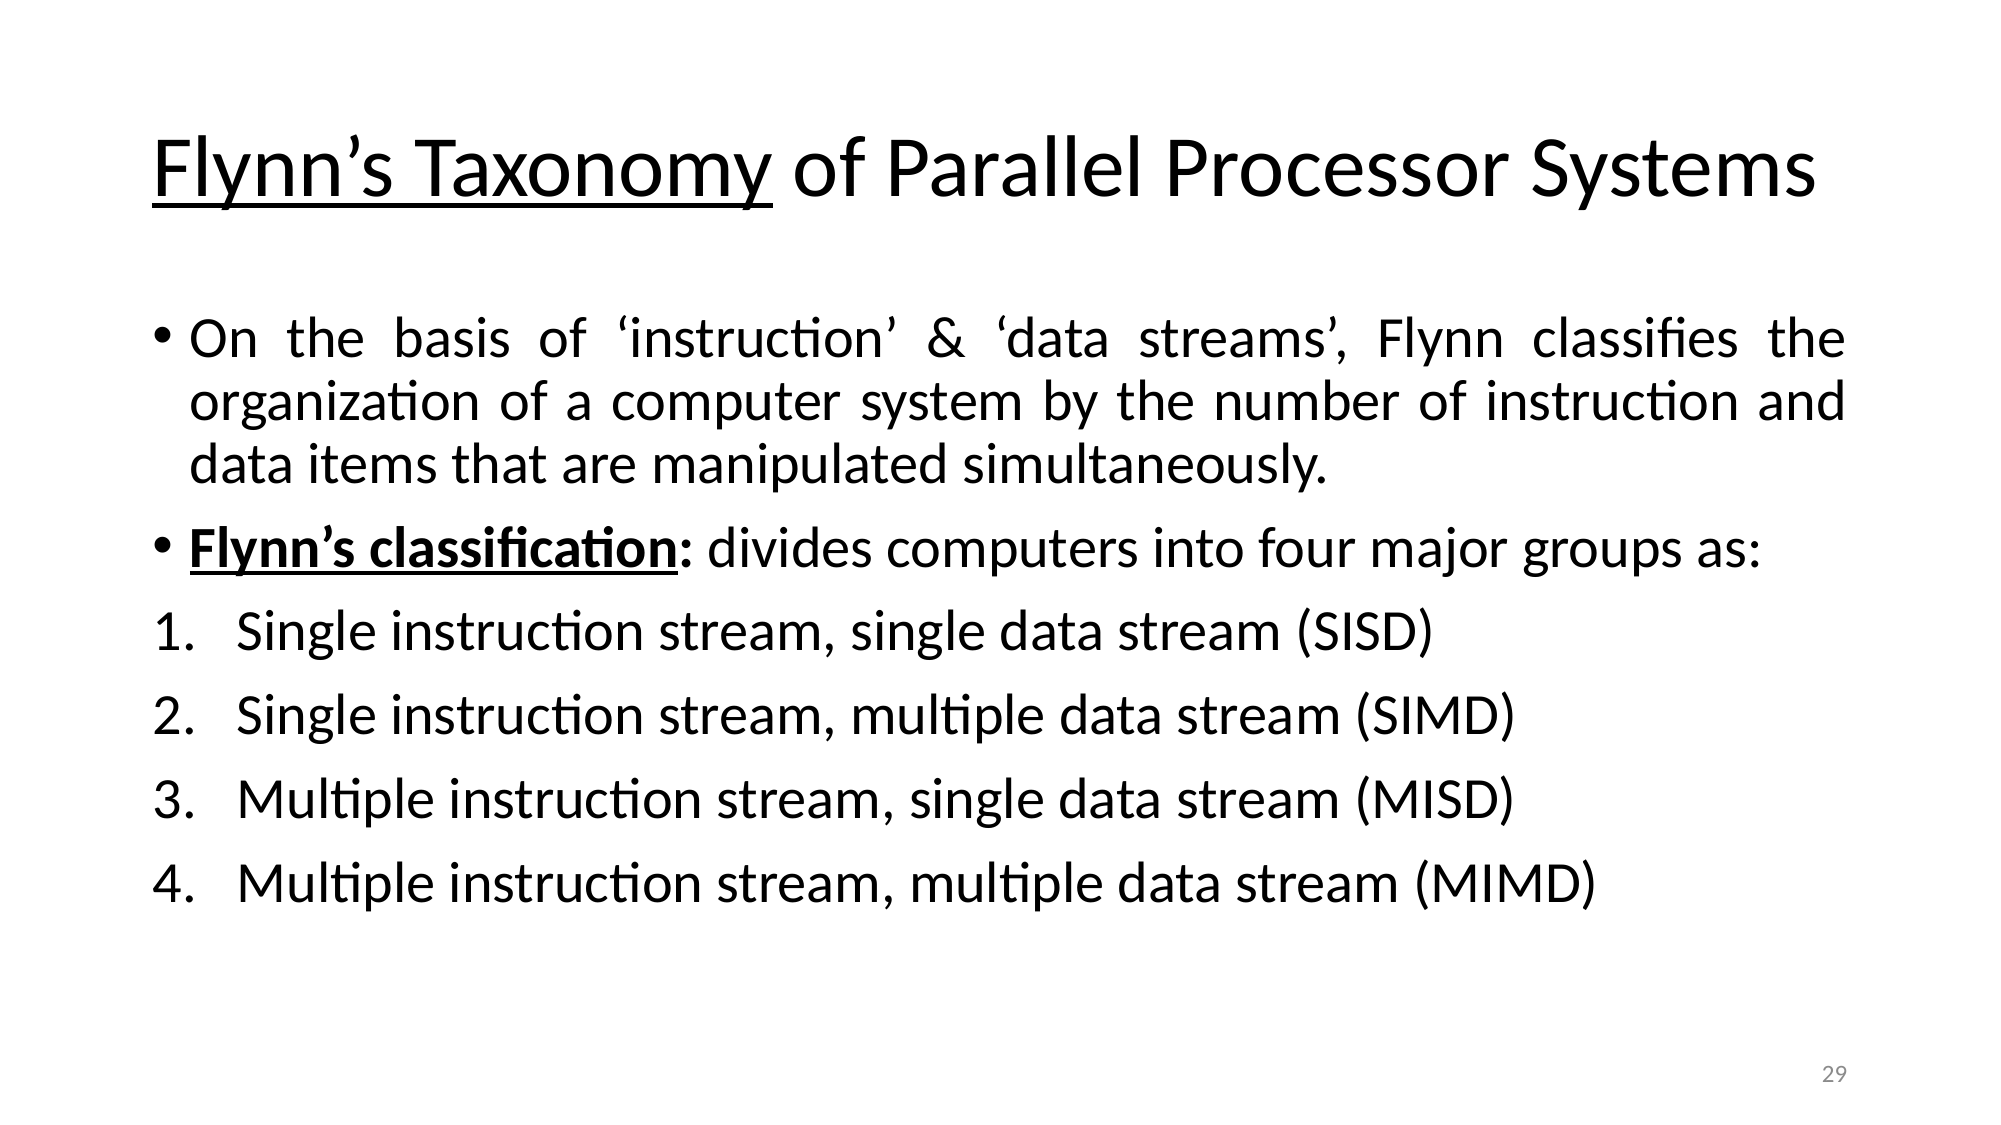

# Flynn’s Taxonomy of Parallel Processor Systems
On the basis of ‘instruction’ & ‘data streams’, Flynn classifies the organization of a computer system by the number of instruction and data items that are manipulated simultaneously.
Flynn’s classification: divides computers into four major groups as:
Single instruction stream, single data stream (SISD)
Single instruction stream, multiple data stream (SIMD)
Multiple instruction stream, single data stream (MISD)
Multiple instruction stream, multiple data stream (MIMD)
29